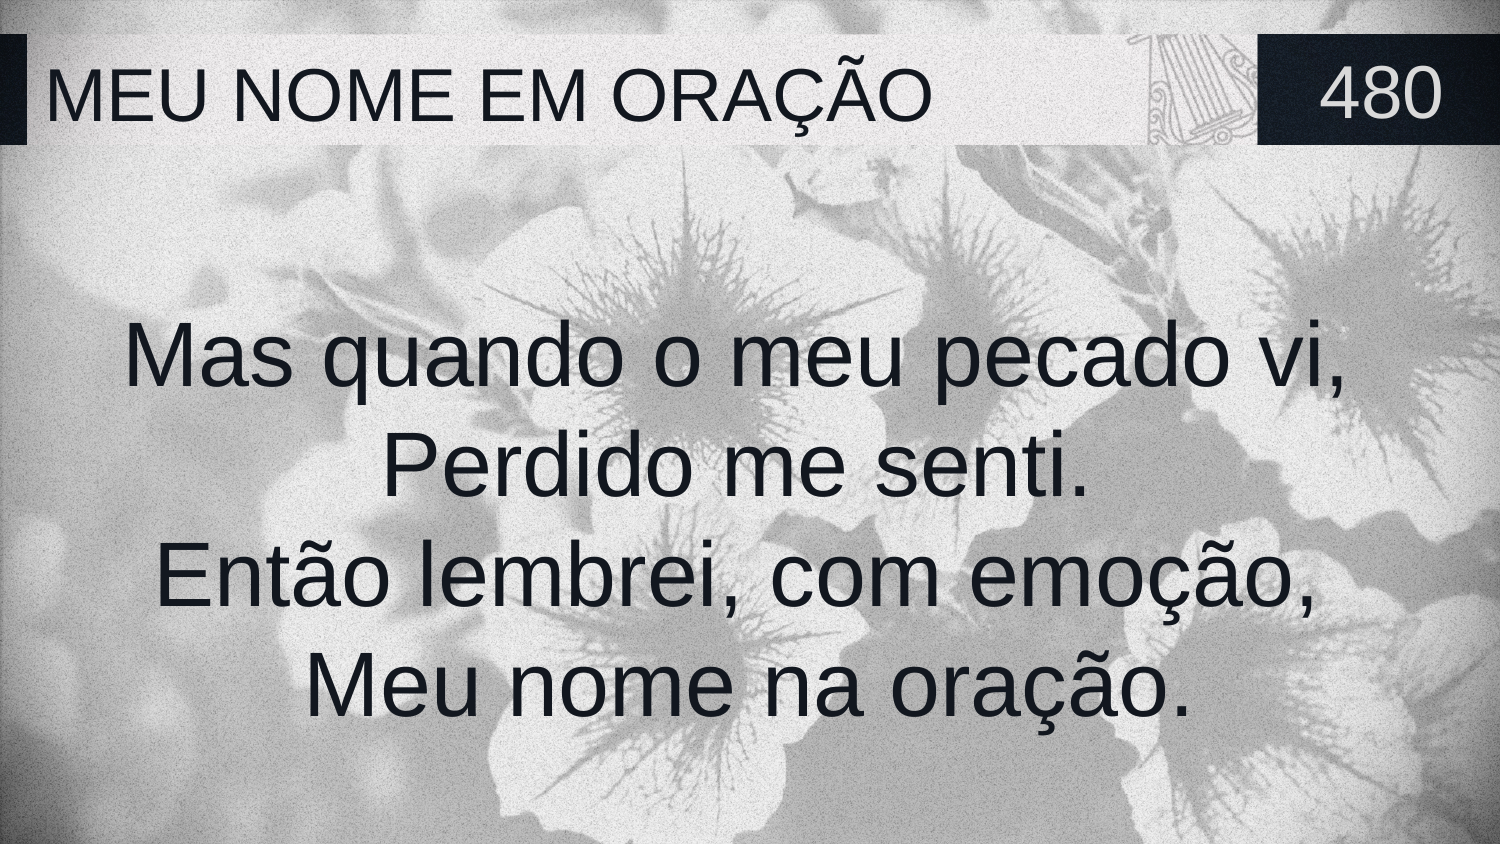

# MEU NOME EM ORAÇÃO
480
Mas quando o meu pecado vi,
Perdido me senti.
Então lembrei, com emoção,
Meu nome na oração.